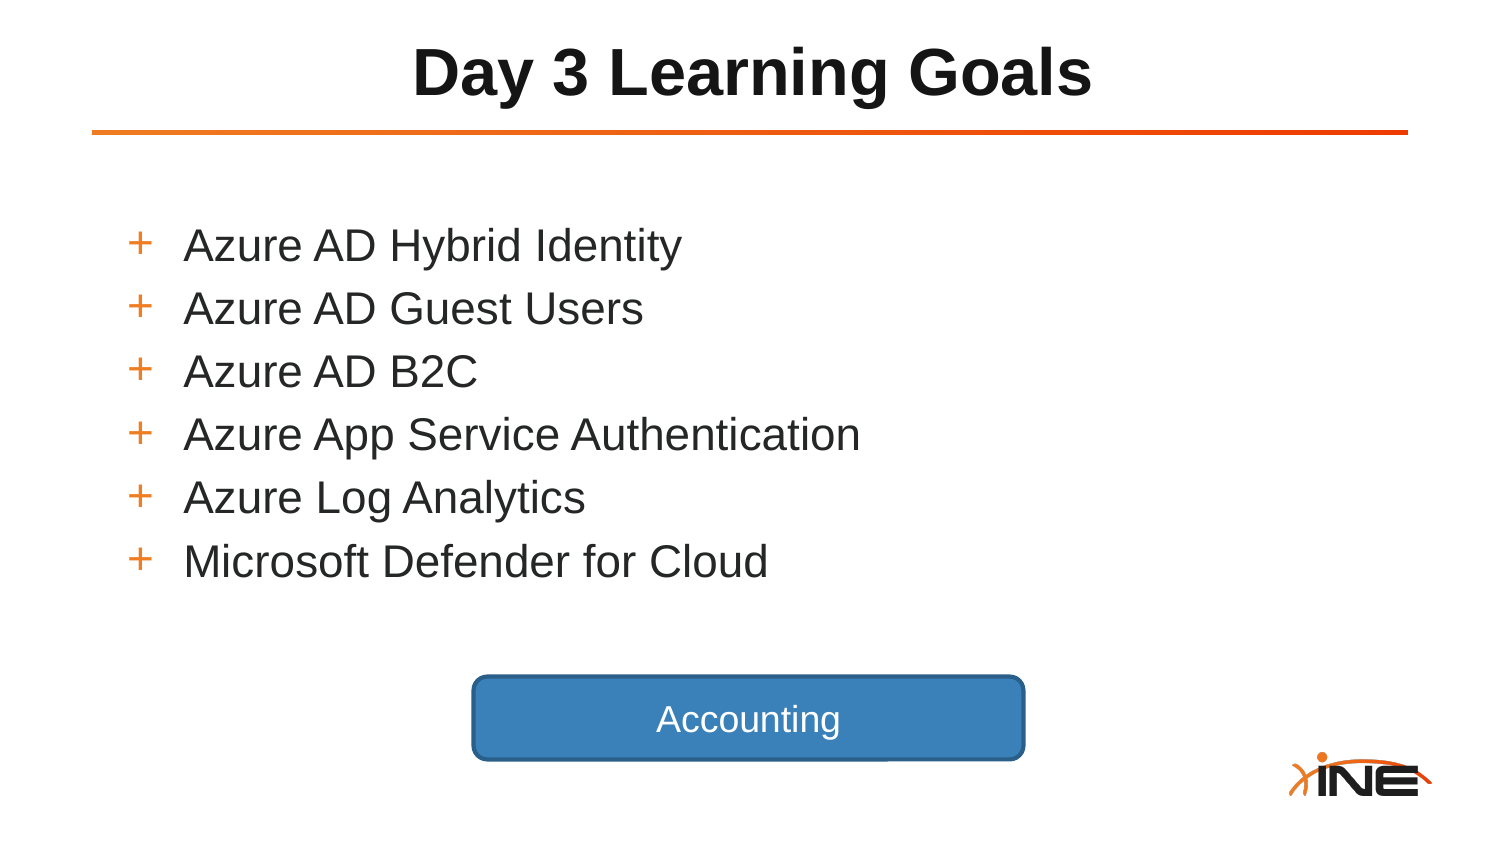

# Day 3 Learning Goals
Azure AD Hybrid Identity
Azure AD Guest Users
Azure AD B2C
Azure App Service Authentication
Azure Log Analytics
Microsoft Defender for Cloud
Accounting